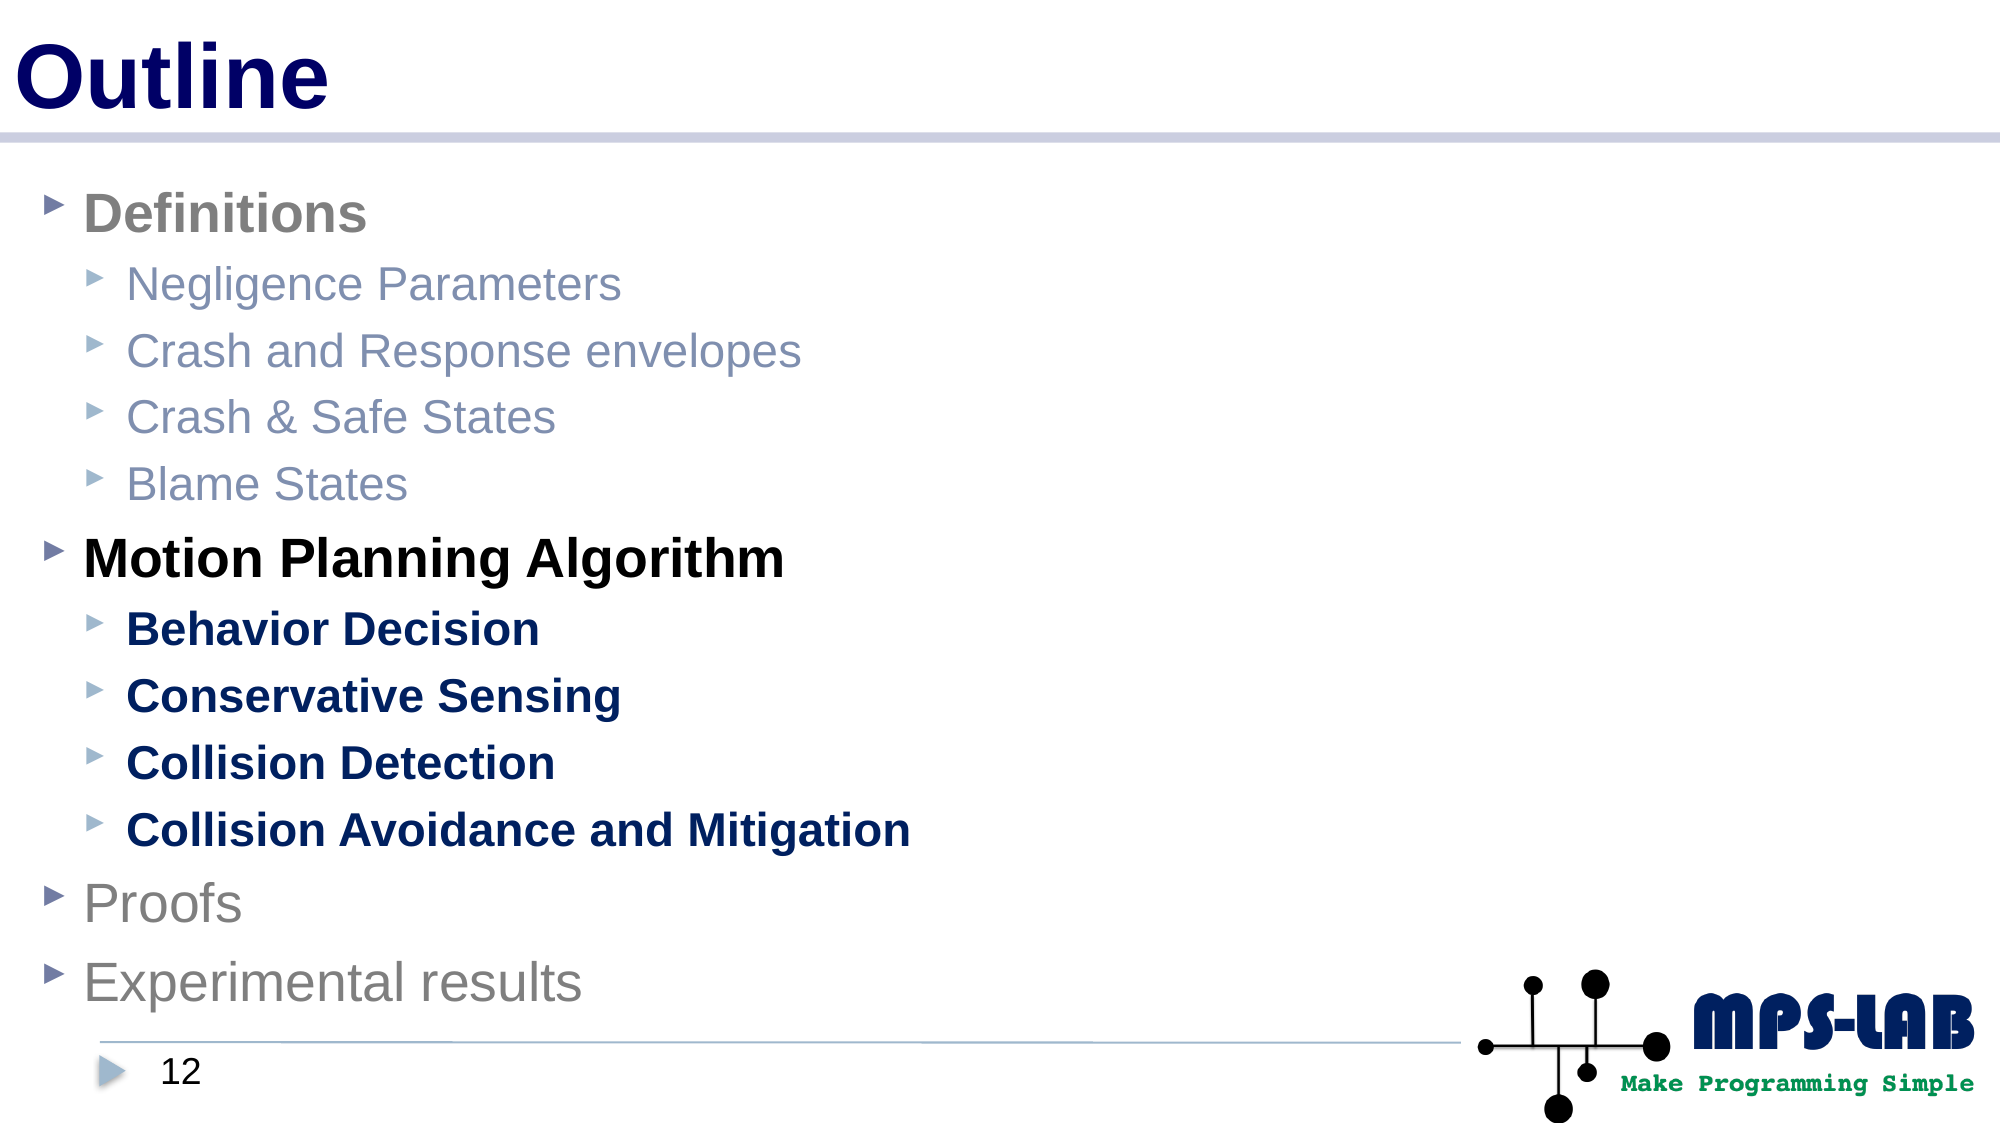

# Outline
Definitions
Negligence Parameters
Crash and Response envelopes
Crash & Safe States
Blame States
Motion Planning Algorithm
Behavior Decision
Conservative Sensing
Collision Detection
Collision Avoidance and Mitigation
Proofs
Experimental results
12